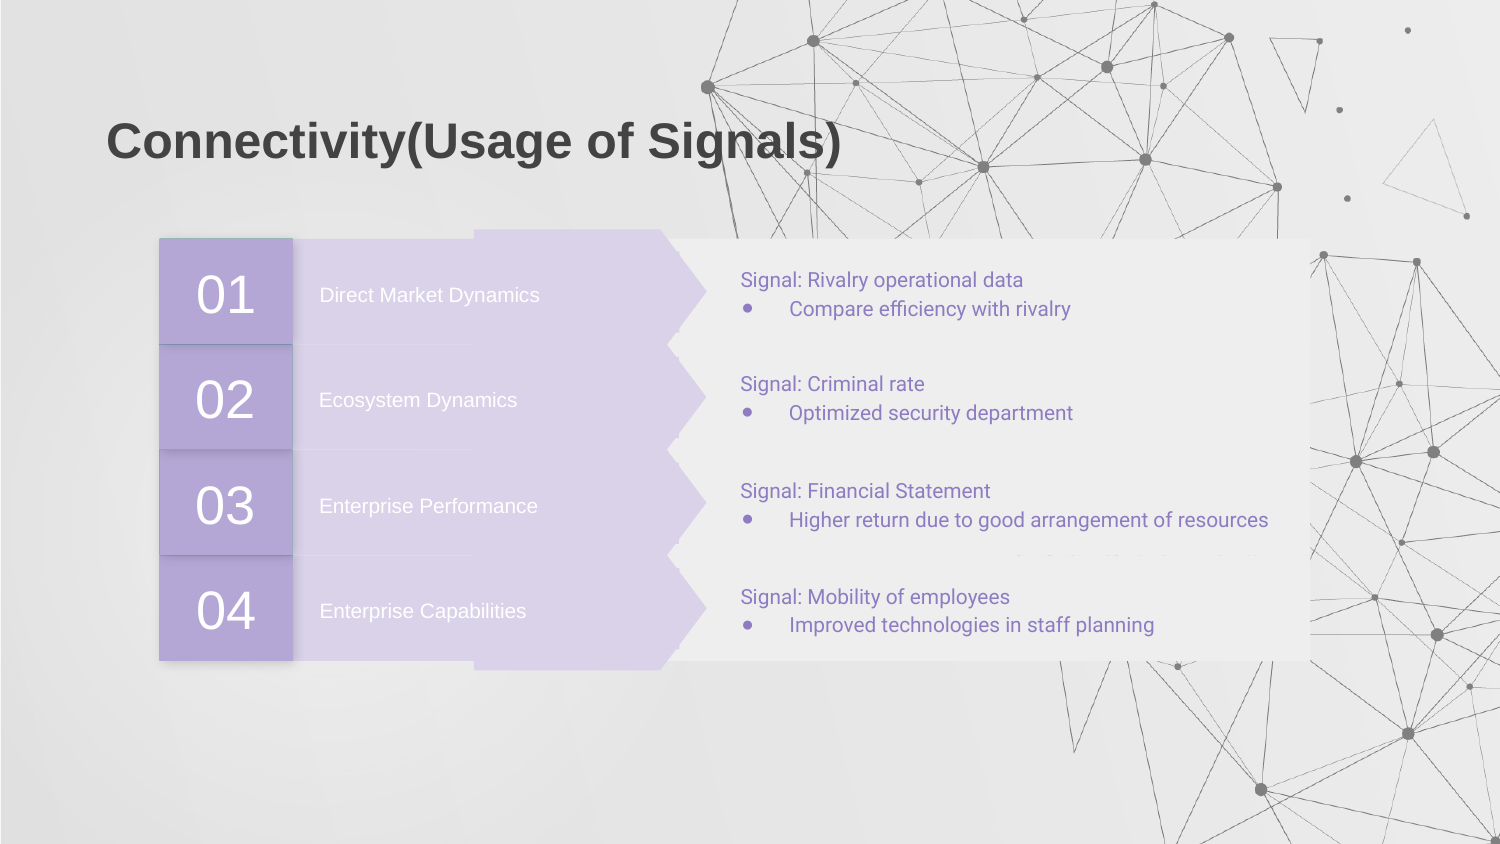

Connectivity(Usage of Signals)

01

     Signal: Rivalry operational data
Compare efficiency with rivalry
Direct Market Dynamics

02

     Signal: Criminal rate
Optimized security department

Ecosystem Dynamics

03

     Signal: Financial Statement
Higher return due to good arrangement of resources
Enterprise Performance

04

     Signal: Mobility of employees
Improved technologies in staff planning
Enterprise Capabilities